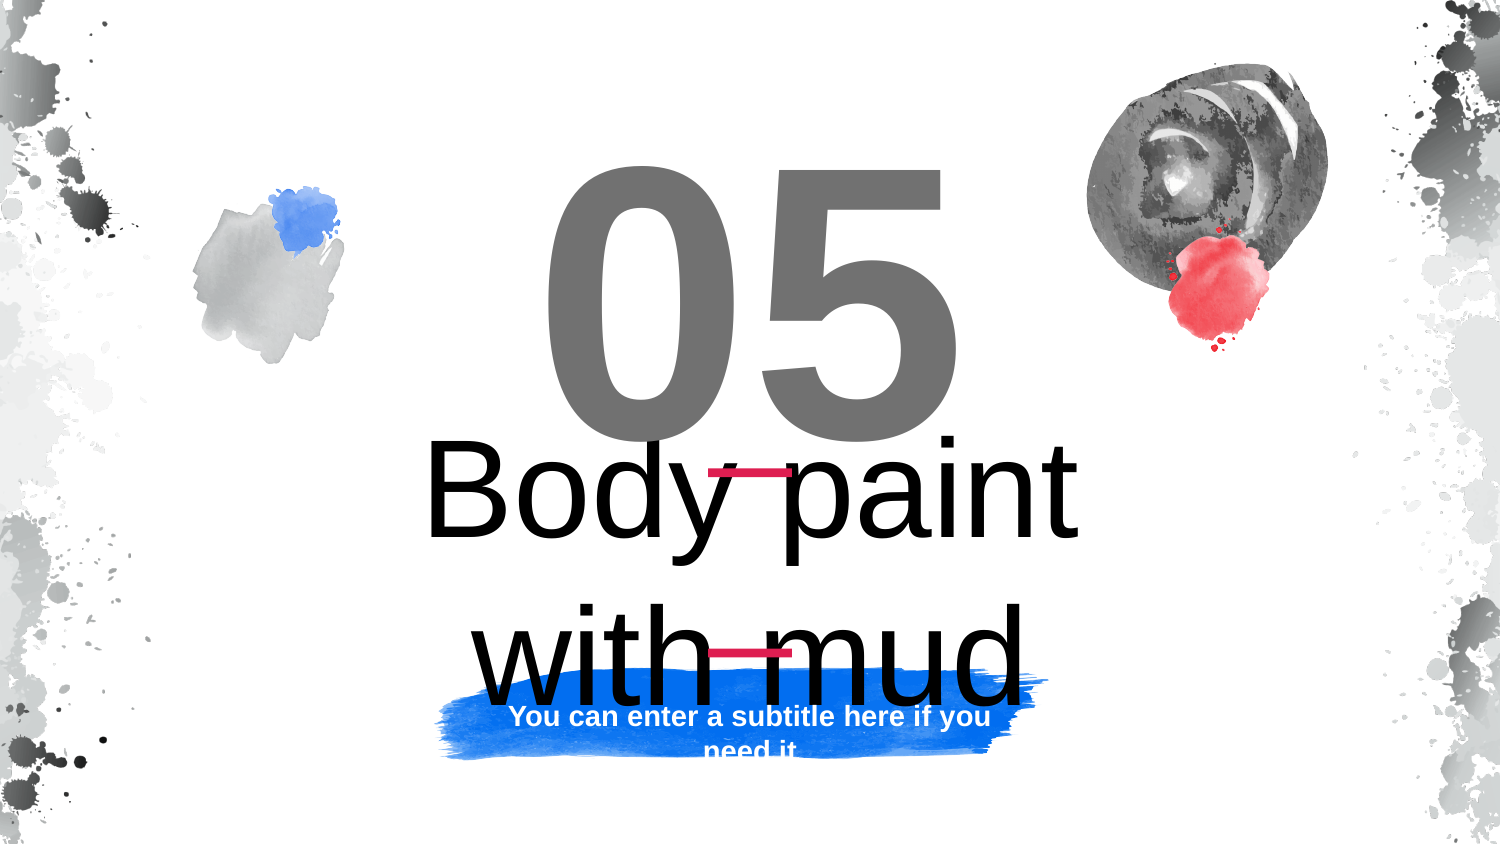

# 05

Body paint with mud

You can enter a subtitle here if you need it